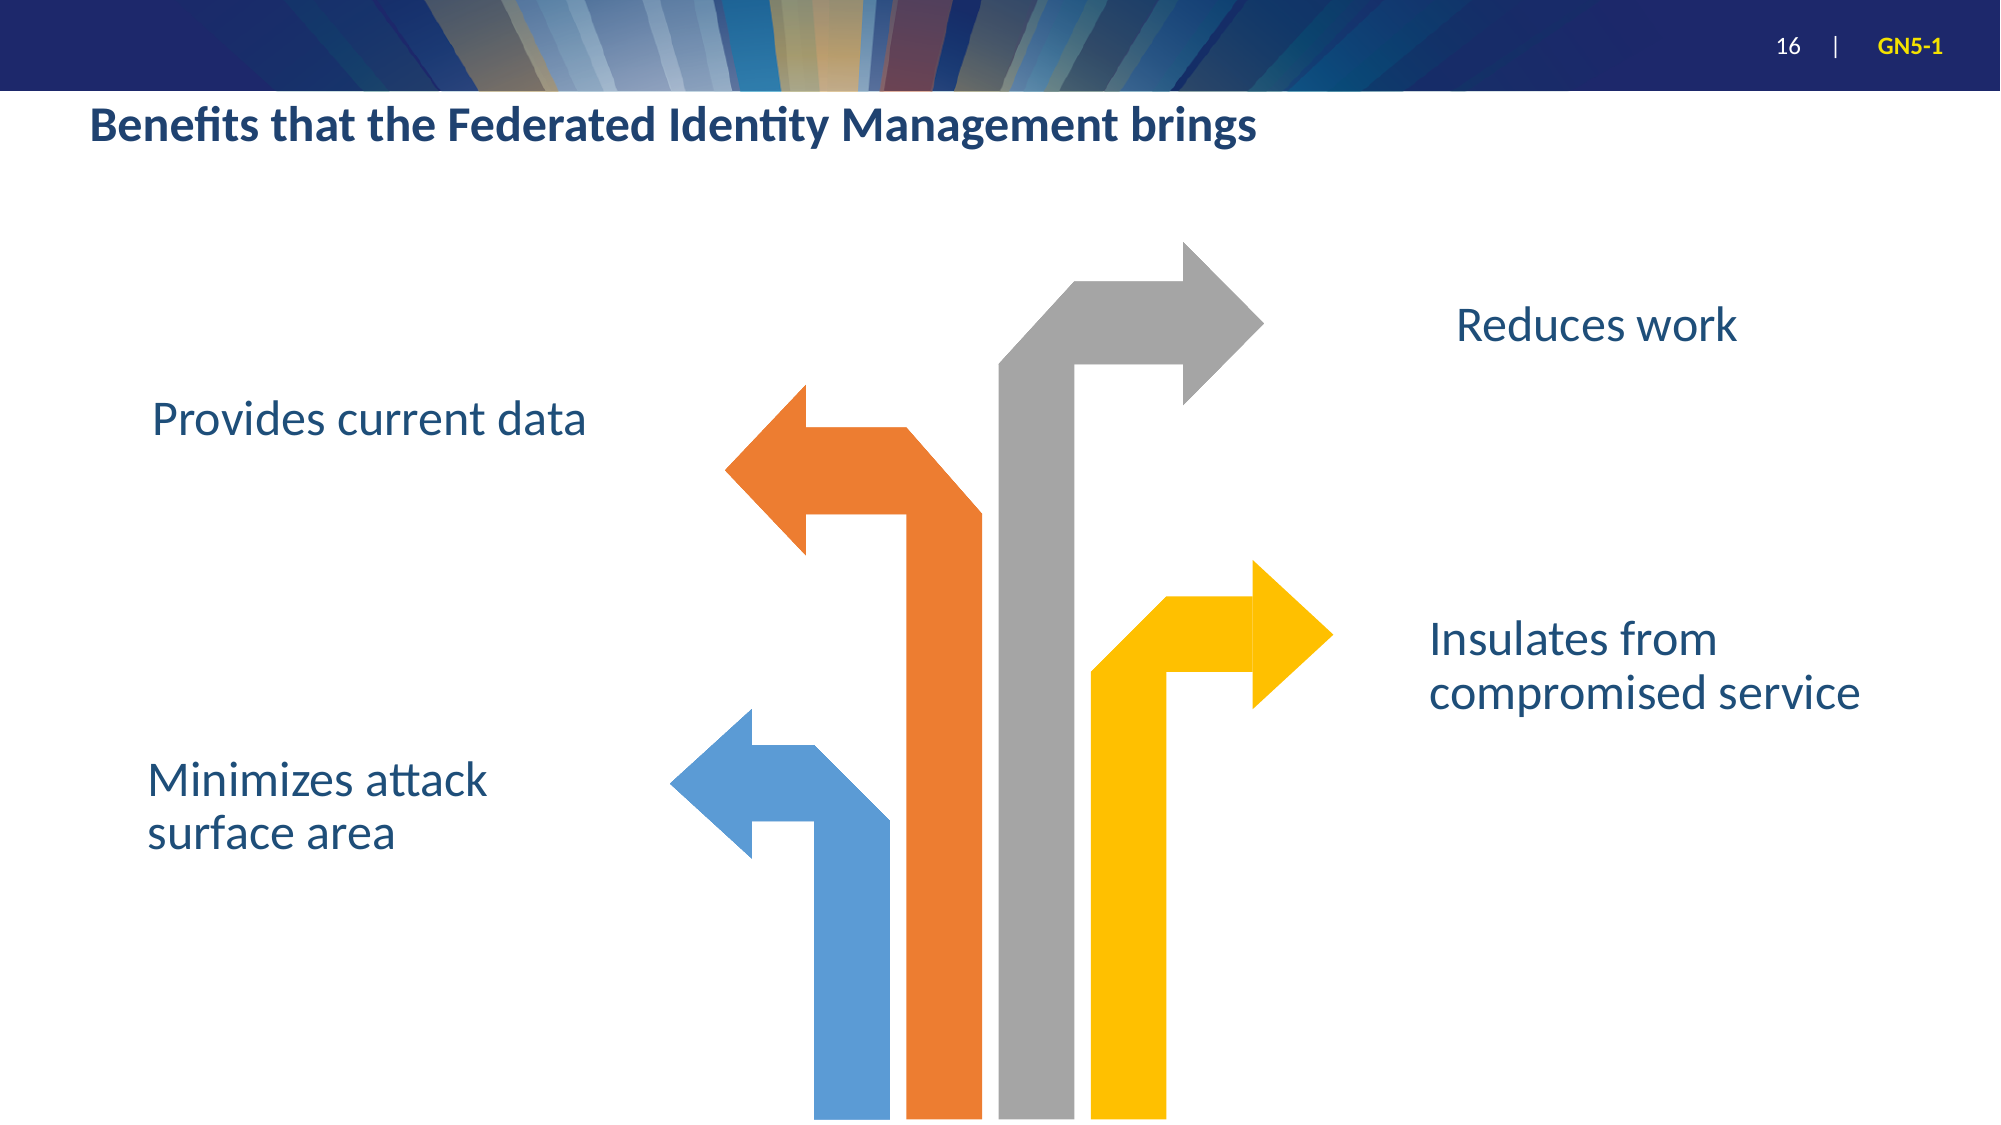

# Benefits that the Federated Identity Management brings

Reduces work

Provides current data

Insulates from compromised service

Minimizes attack surface area

16